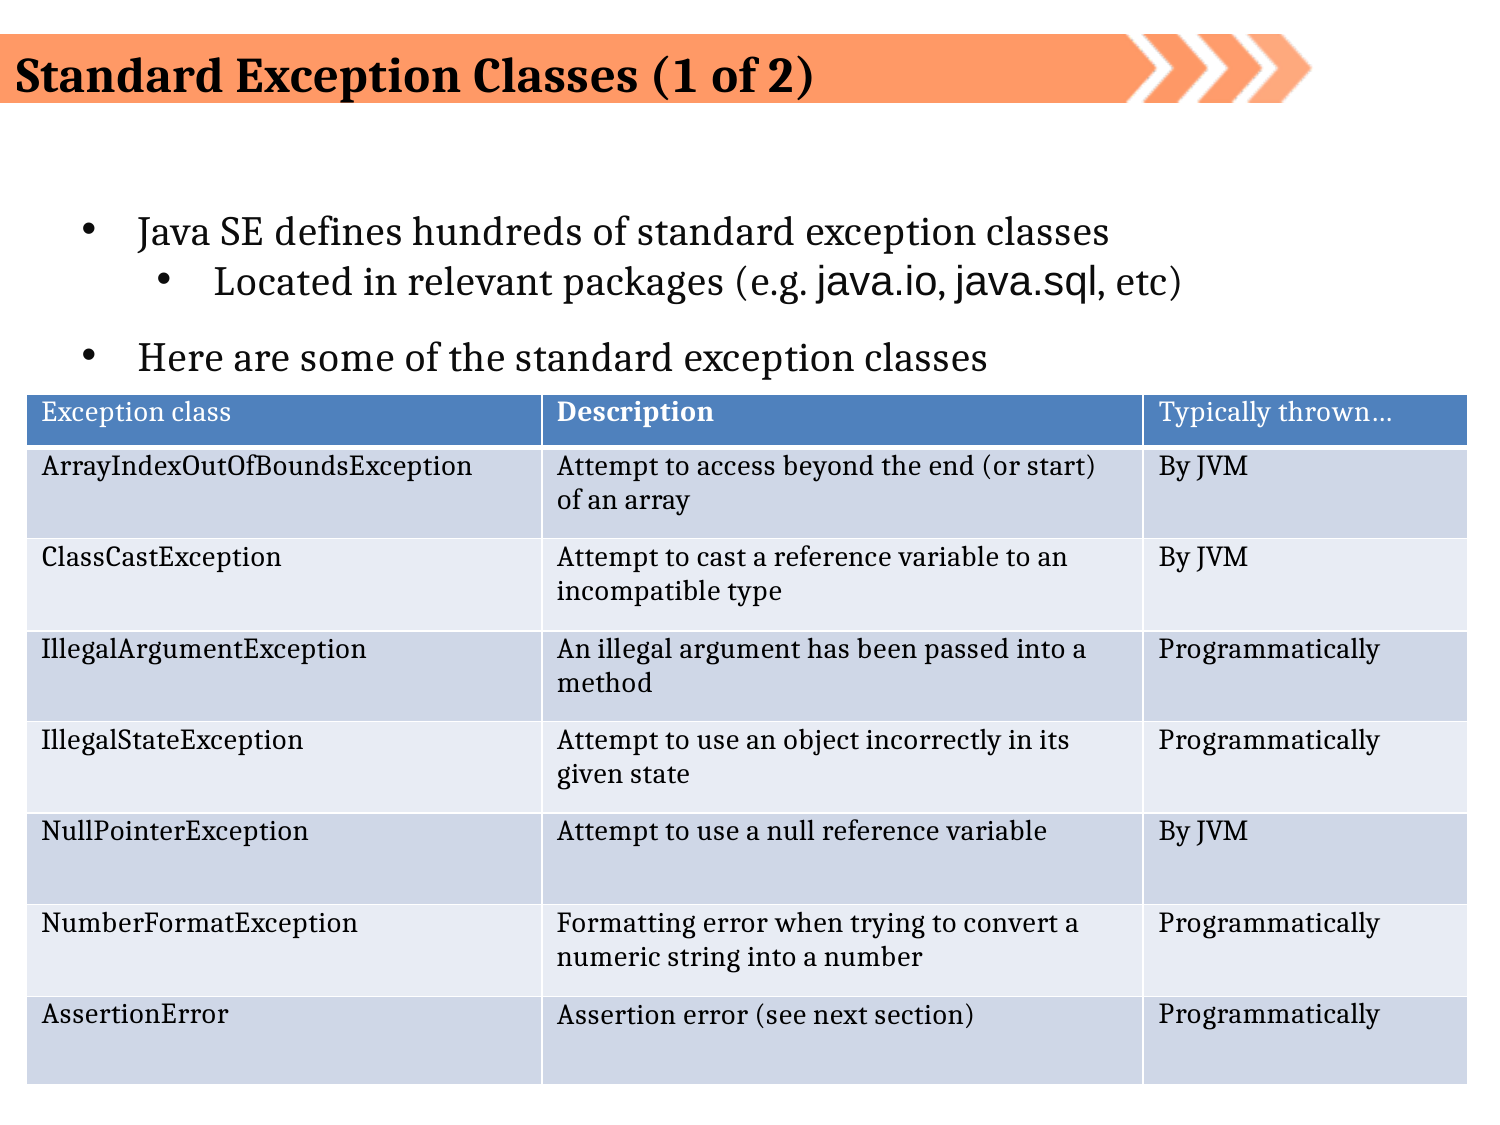

Standard Exception Classes (1 of 2)
Java SE defines hundreds of standard exception classes
Located in relevant packages (e.g. java.io, java.sql, etc)
Here are some of the standard exception classes
| Exception class | Description | Typically thrown… |
| --- | --- | --- |
| ArrayIndexOutOfBoundsException | Attempt to access beyond the end (or start) of an array | By JVM |
| ClassCastException | Attempt to cast a reference variable to an incompatible type | By JVM |
| IllegalArgumentException | An illegal argument has been passed into a method | Programmatically |
| IllegalStateException | Attempt to use an object incorrectly in its given state | Programmatically |
| NullPointerException | Attempt to use a null reference variable | By JVM |
| NumberFormatException | Formatting error when trying to convert a numeric string into a number | Programmatically |
| AssertionError | Assertion error (see next section) | Programmatically |